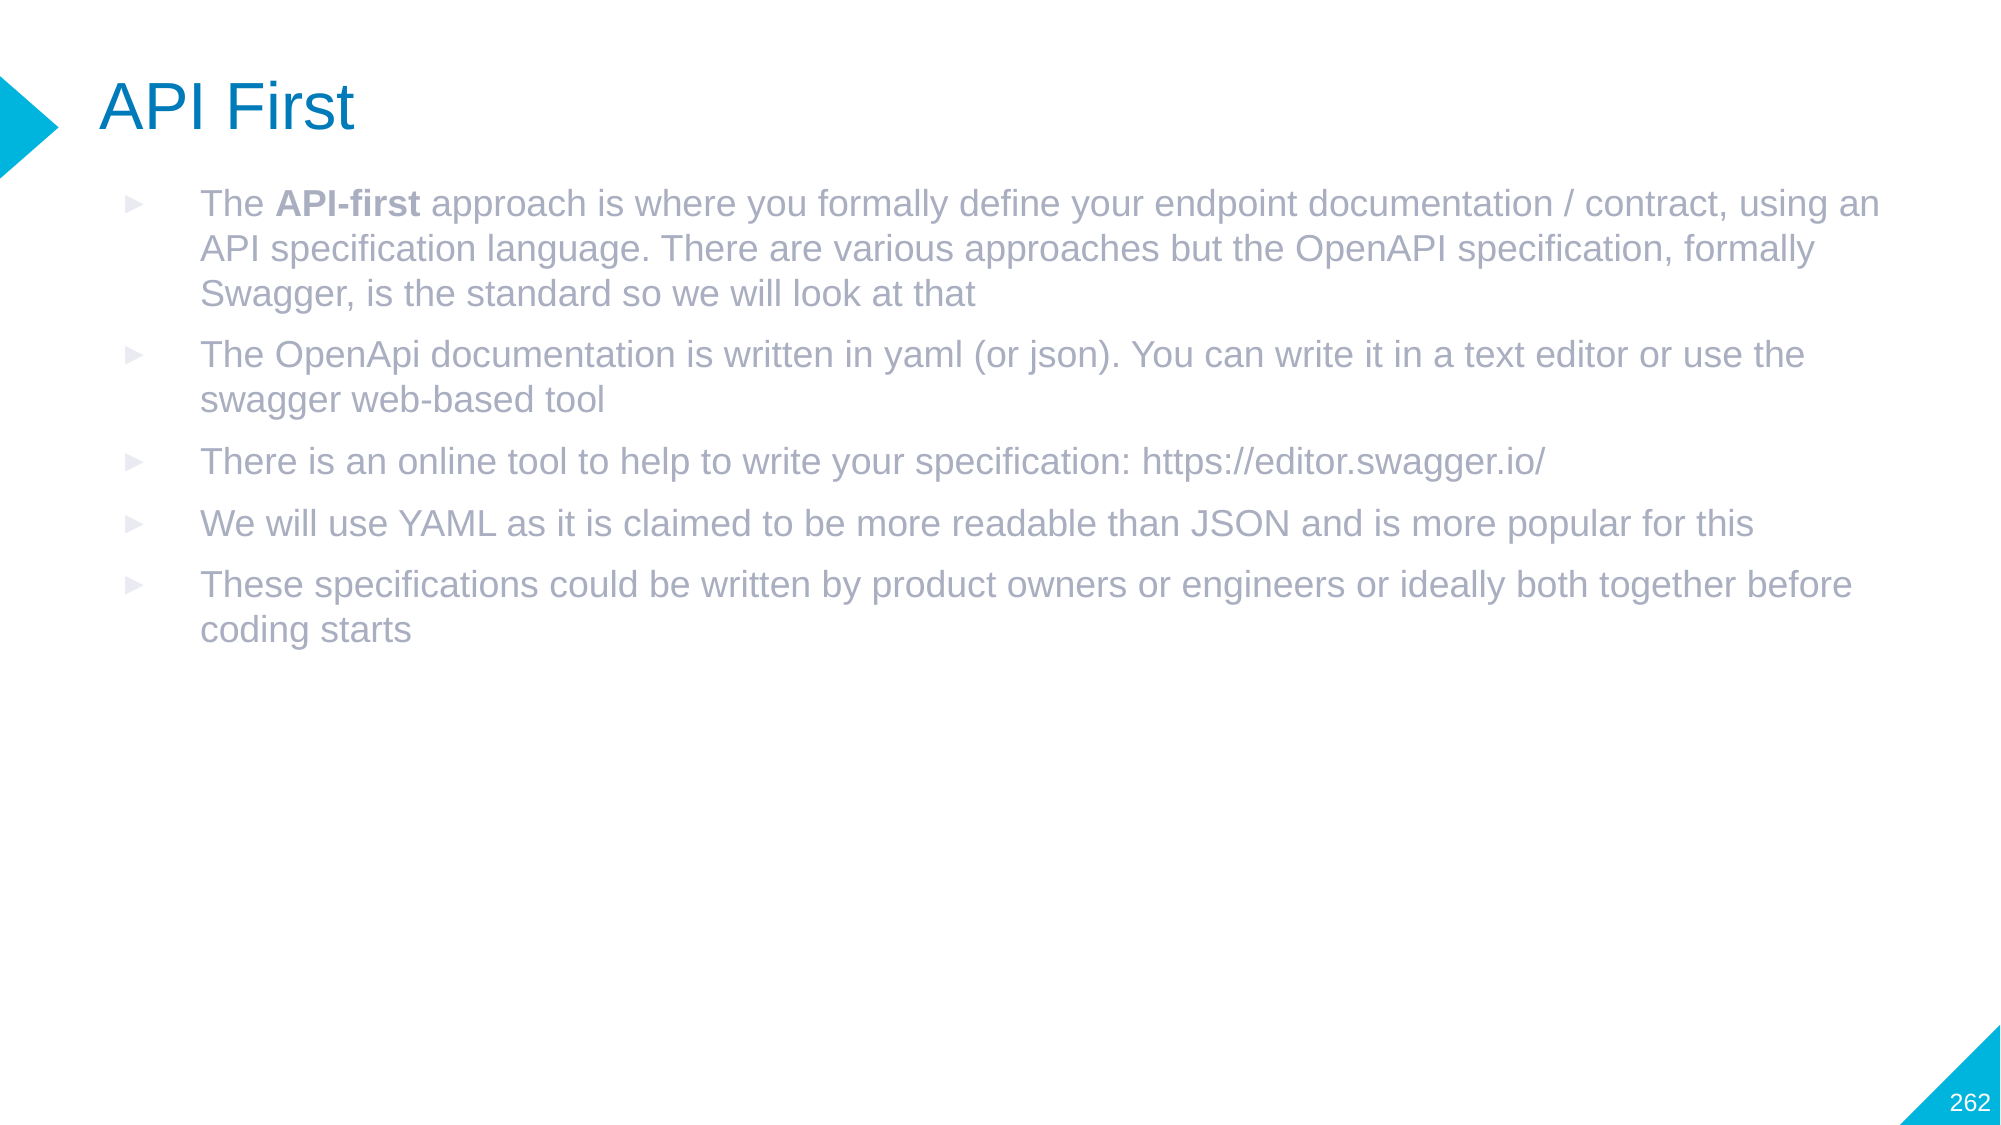

# API First
The API-first approach is where you formally define your endpoint documentation / contract, using an API specification language. There are various approaches but the OpenAPI specification, formally Swagger, is the standard so we will look at that
The OpenApi documentation is written in yaml (or json). You can write it in a text editor or use the swagger web-based tool
There is an online tool to help to write your specification: https://editor.swagger.io/
We will use YAML as it is claimed to be more readable than JSON and is more popular for this
These specifications could be written by product owners or engineers or ideally both together before coding starts

262